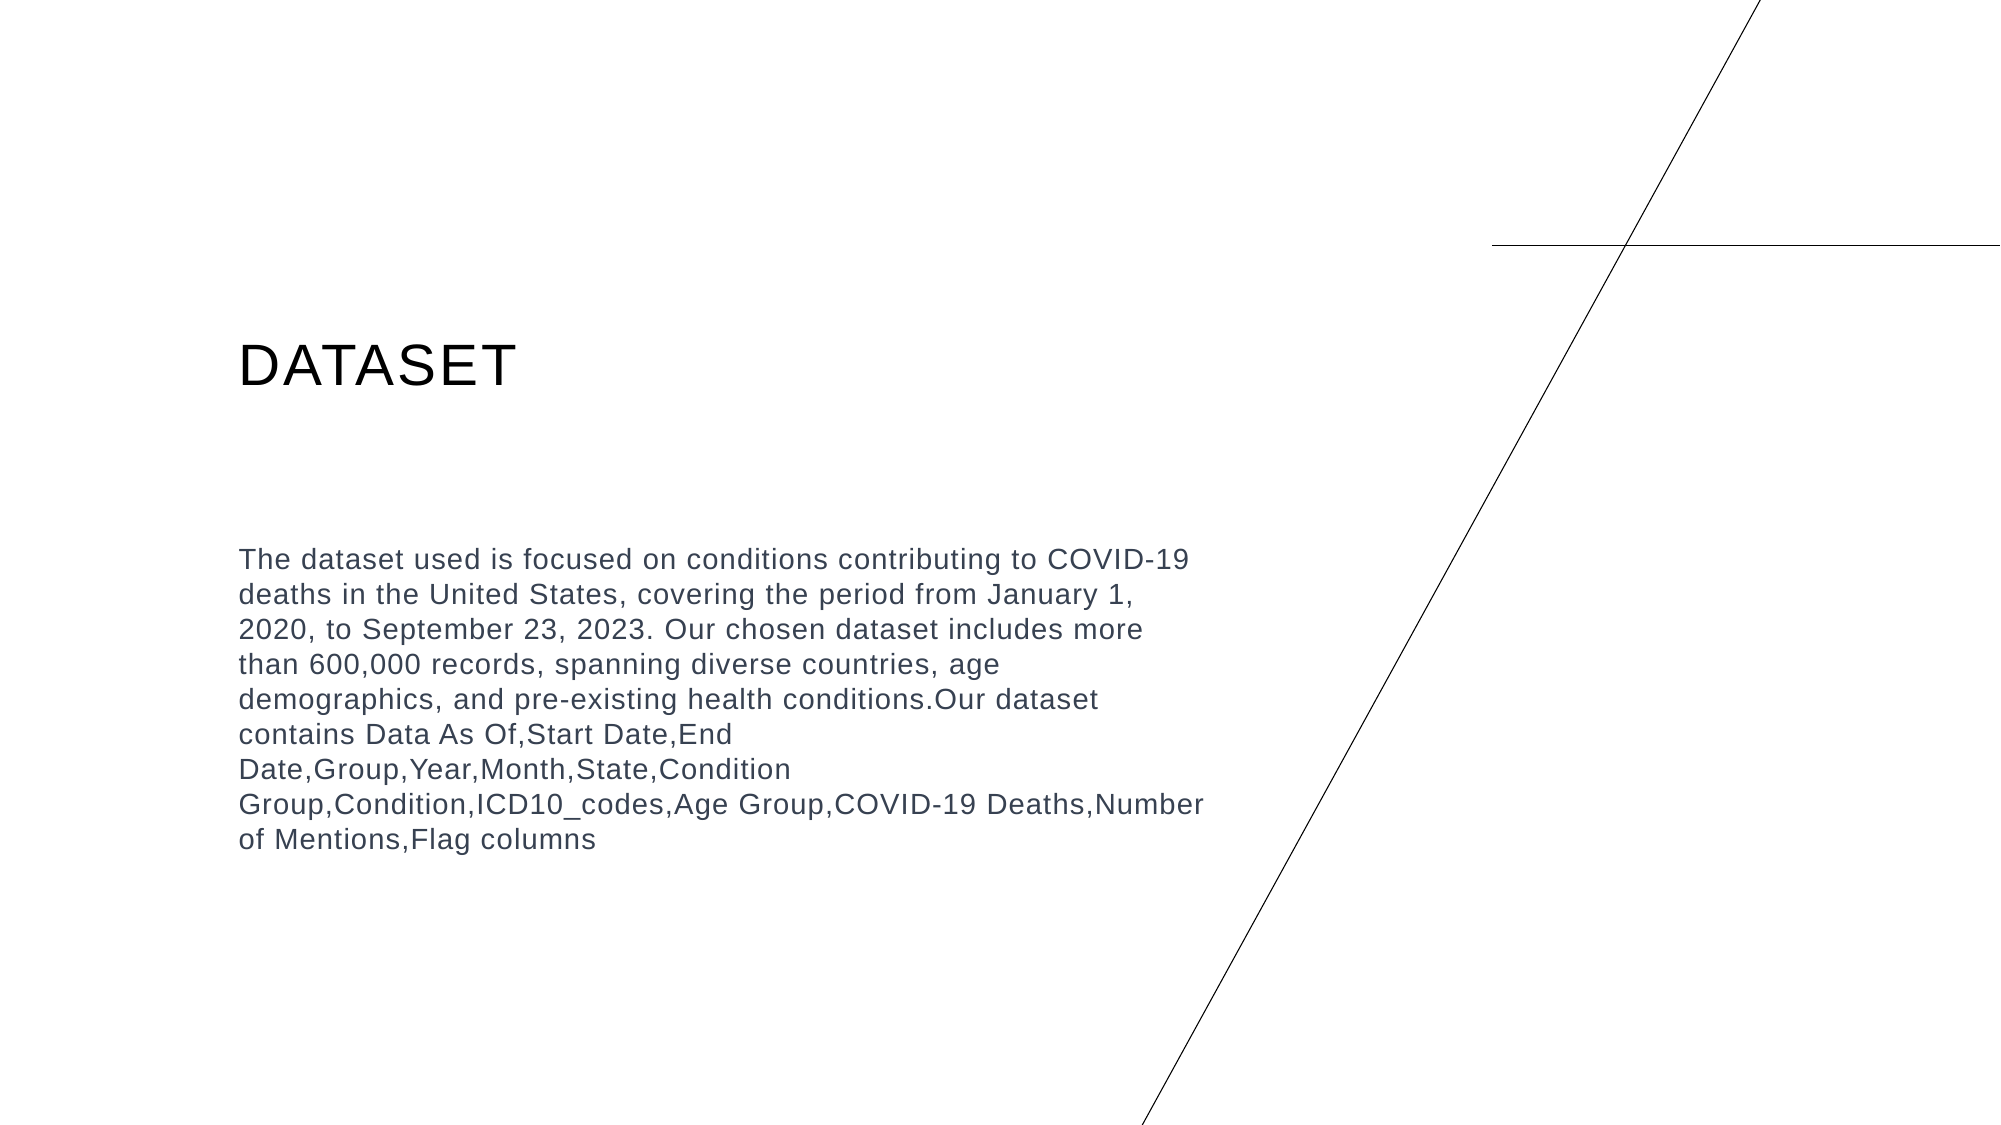

Dataset
The dataset used is focused on conditions contributing to COVID-19 deaths in the United States, covering the period from January 1, 2020, to September 23, 2023. Our chosen dataset includes more than 600,000 records, spanning diverse countries, age demographics, and pre-existing health conditions.Our dataset contains Data As Of,Start Date,End Date,Group,Year,Month,State,Condition Group,Condition,ICD10_codes,Age Group,COVID-19 Deaths,Number of Mentions,Flag columns
5